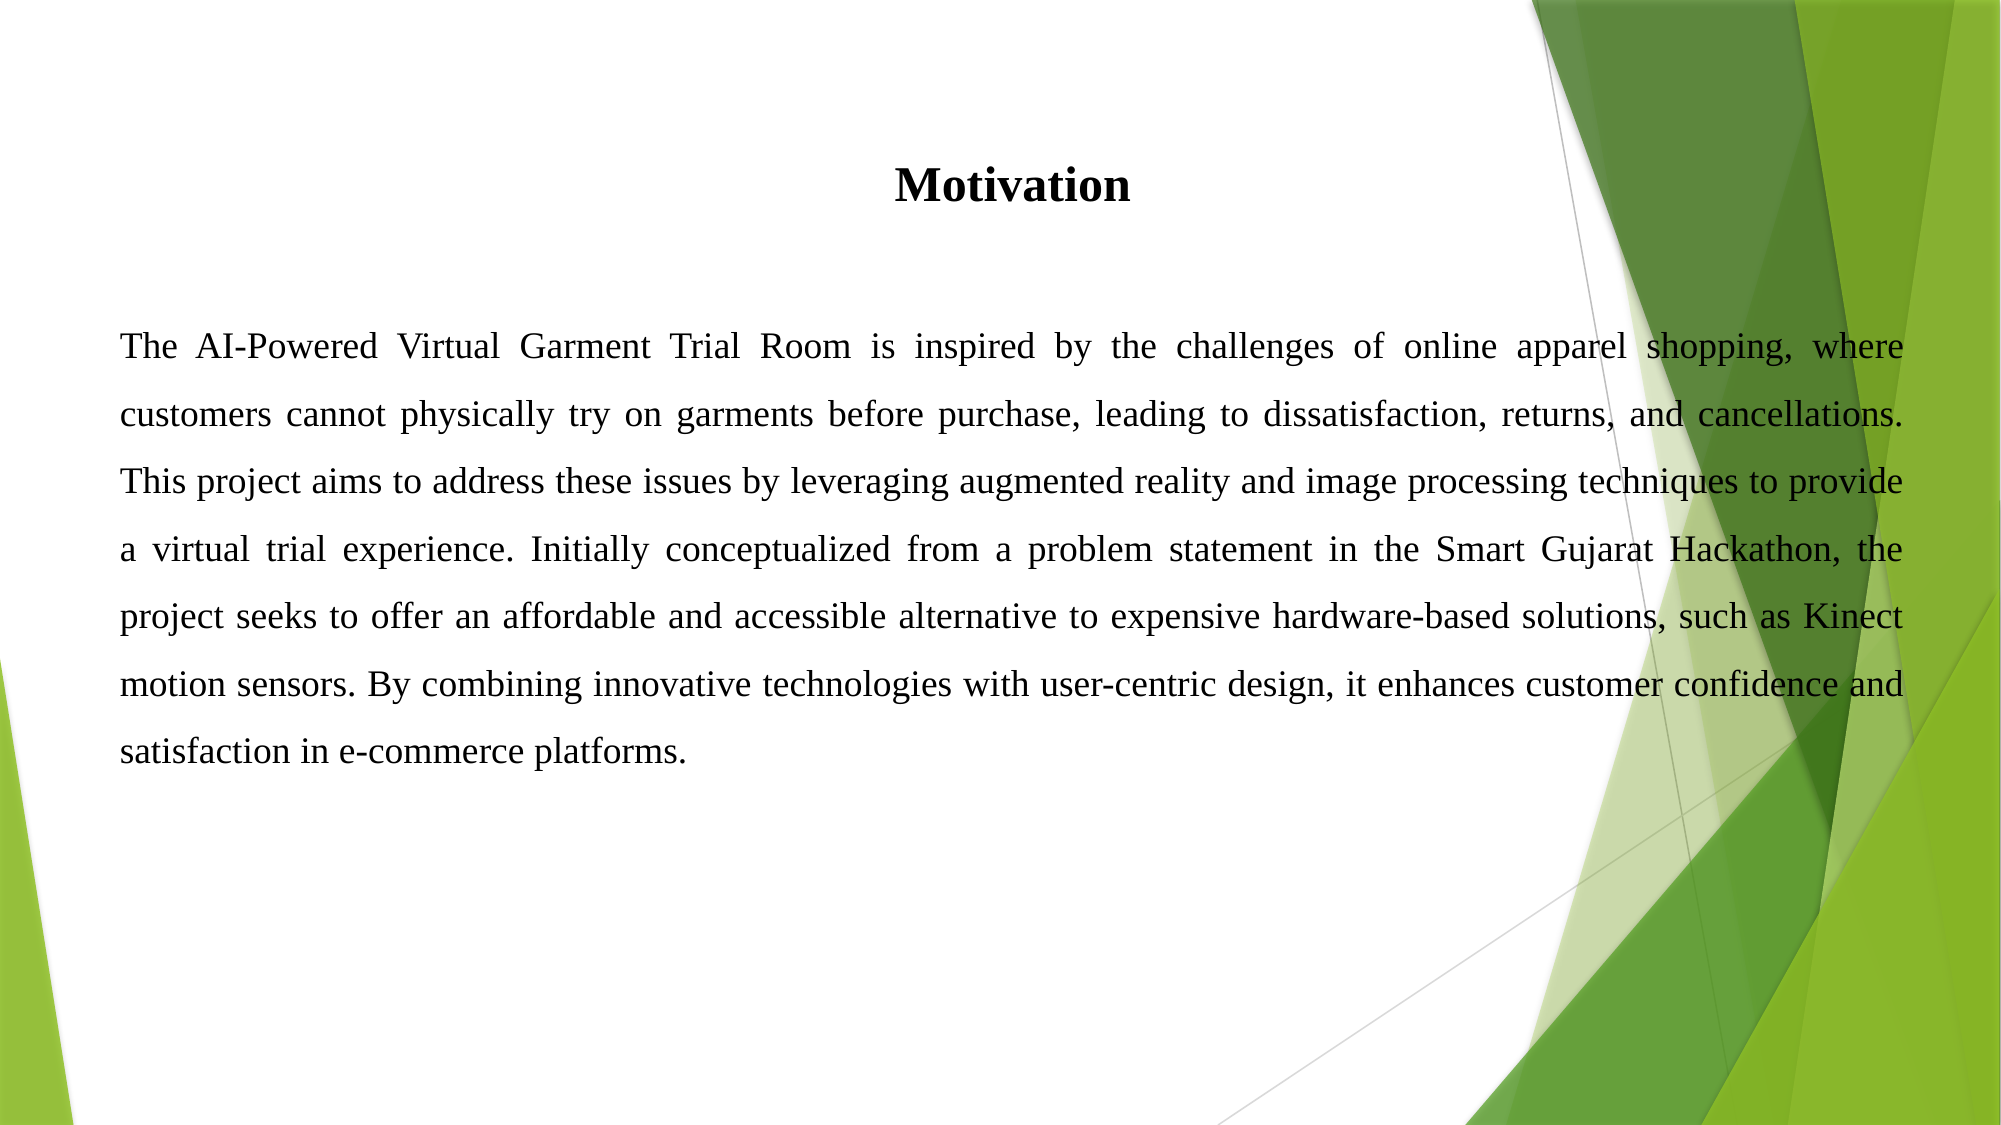

Motivation

The AI-Powered Virtual Garment Trial Room is inspired by the challenges of online apparel shopping, where customers cannot physically try on garments before purchase, leading to dissatisfaction, returns, and cancellations. This project aims to address these issues by leveraging augmented reality and image processing techniques to provide a virtual trial experience. Initially conceptualized from a problem statement in the Smart Gujarat Hackathon, the project seeks to offer an affordable and accessible alternative to expensive hardware-based solutions, such as Kinect motion sensors. By combining innovative technologies with user-centric design, it enhances customer confidence and satisfaction in e-commerce platforms.